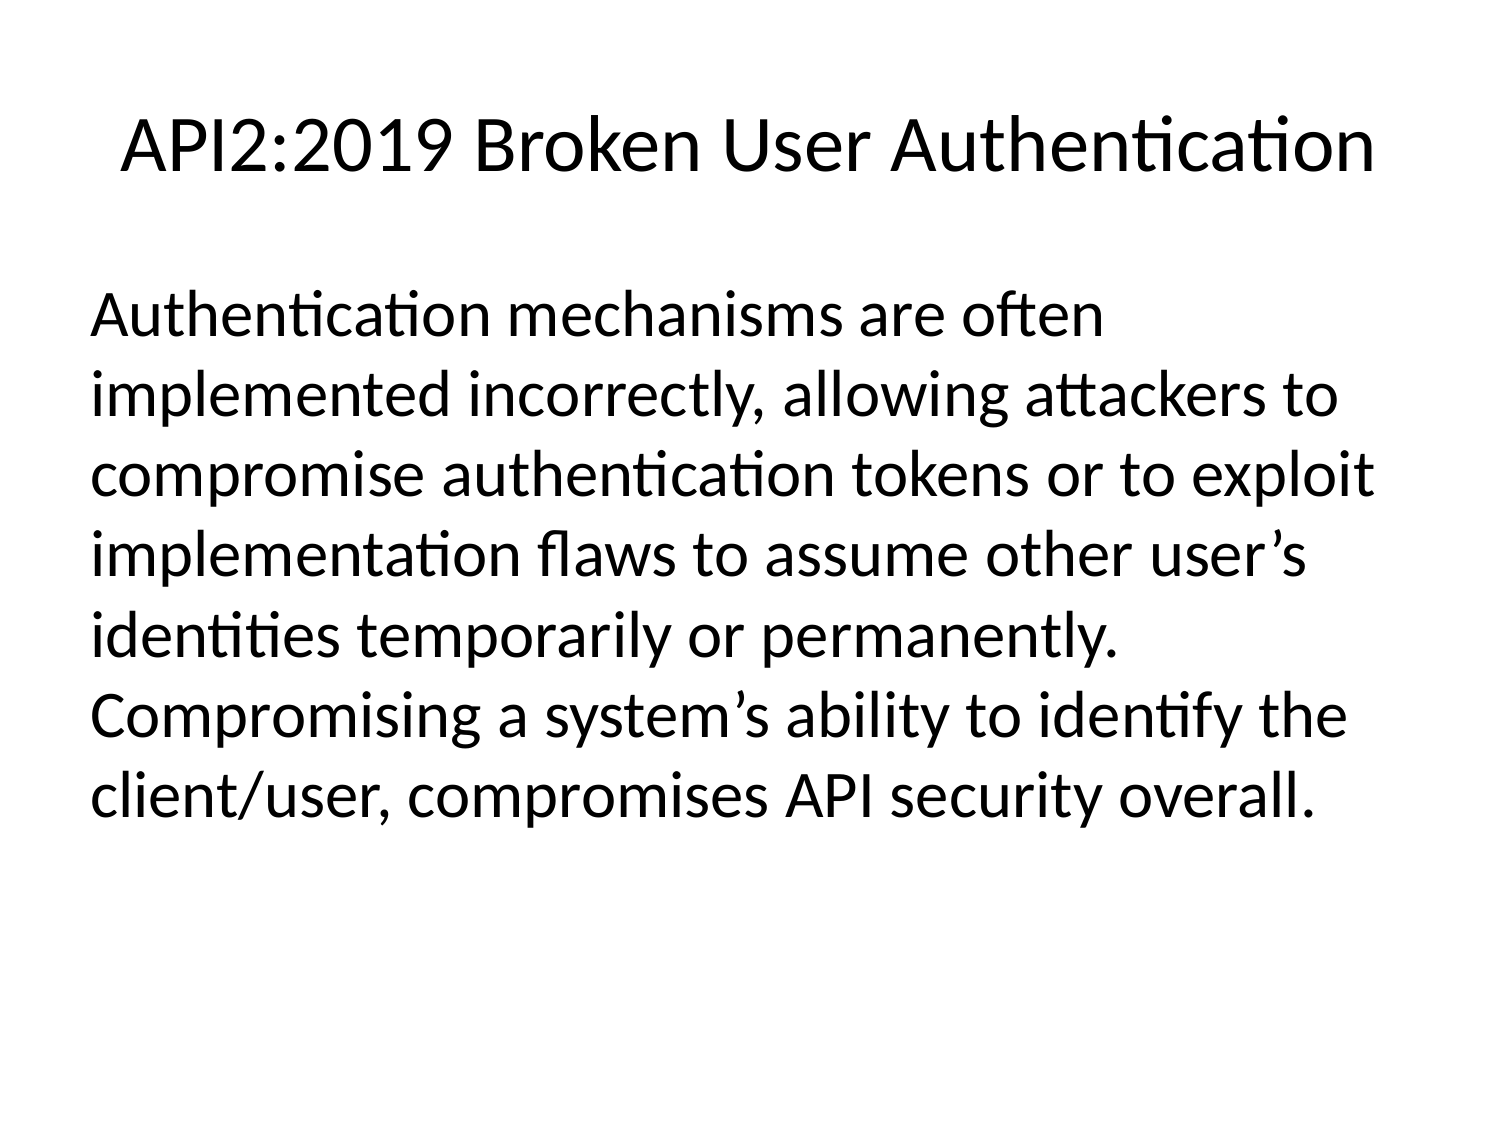

# API2:2019 Broken User Authentication
Authentication mechanisms are often implemented incorrectly, allowing attackers to compromise authentication tokens or to exploit implementation flaws to assume other user’s identities temporarily or permanently. Compromising a system’s ability to identify the client/user, compromises API security overall.